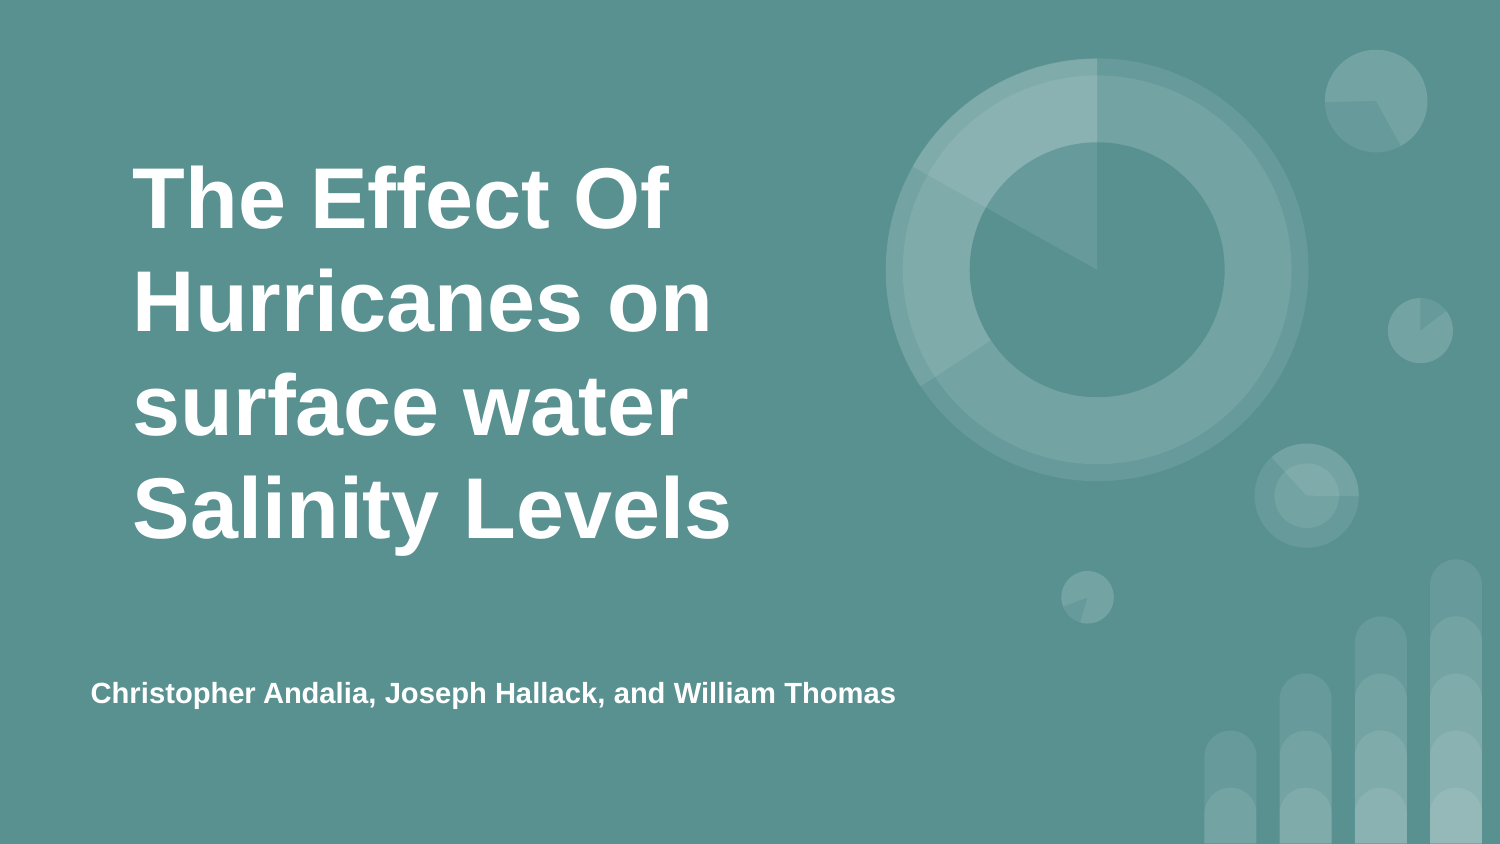

# The Effect Of Hurricanes on surface water Salinity Levels
Christopher Andalia, Joseph Hallack, and William Thomas